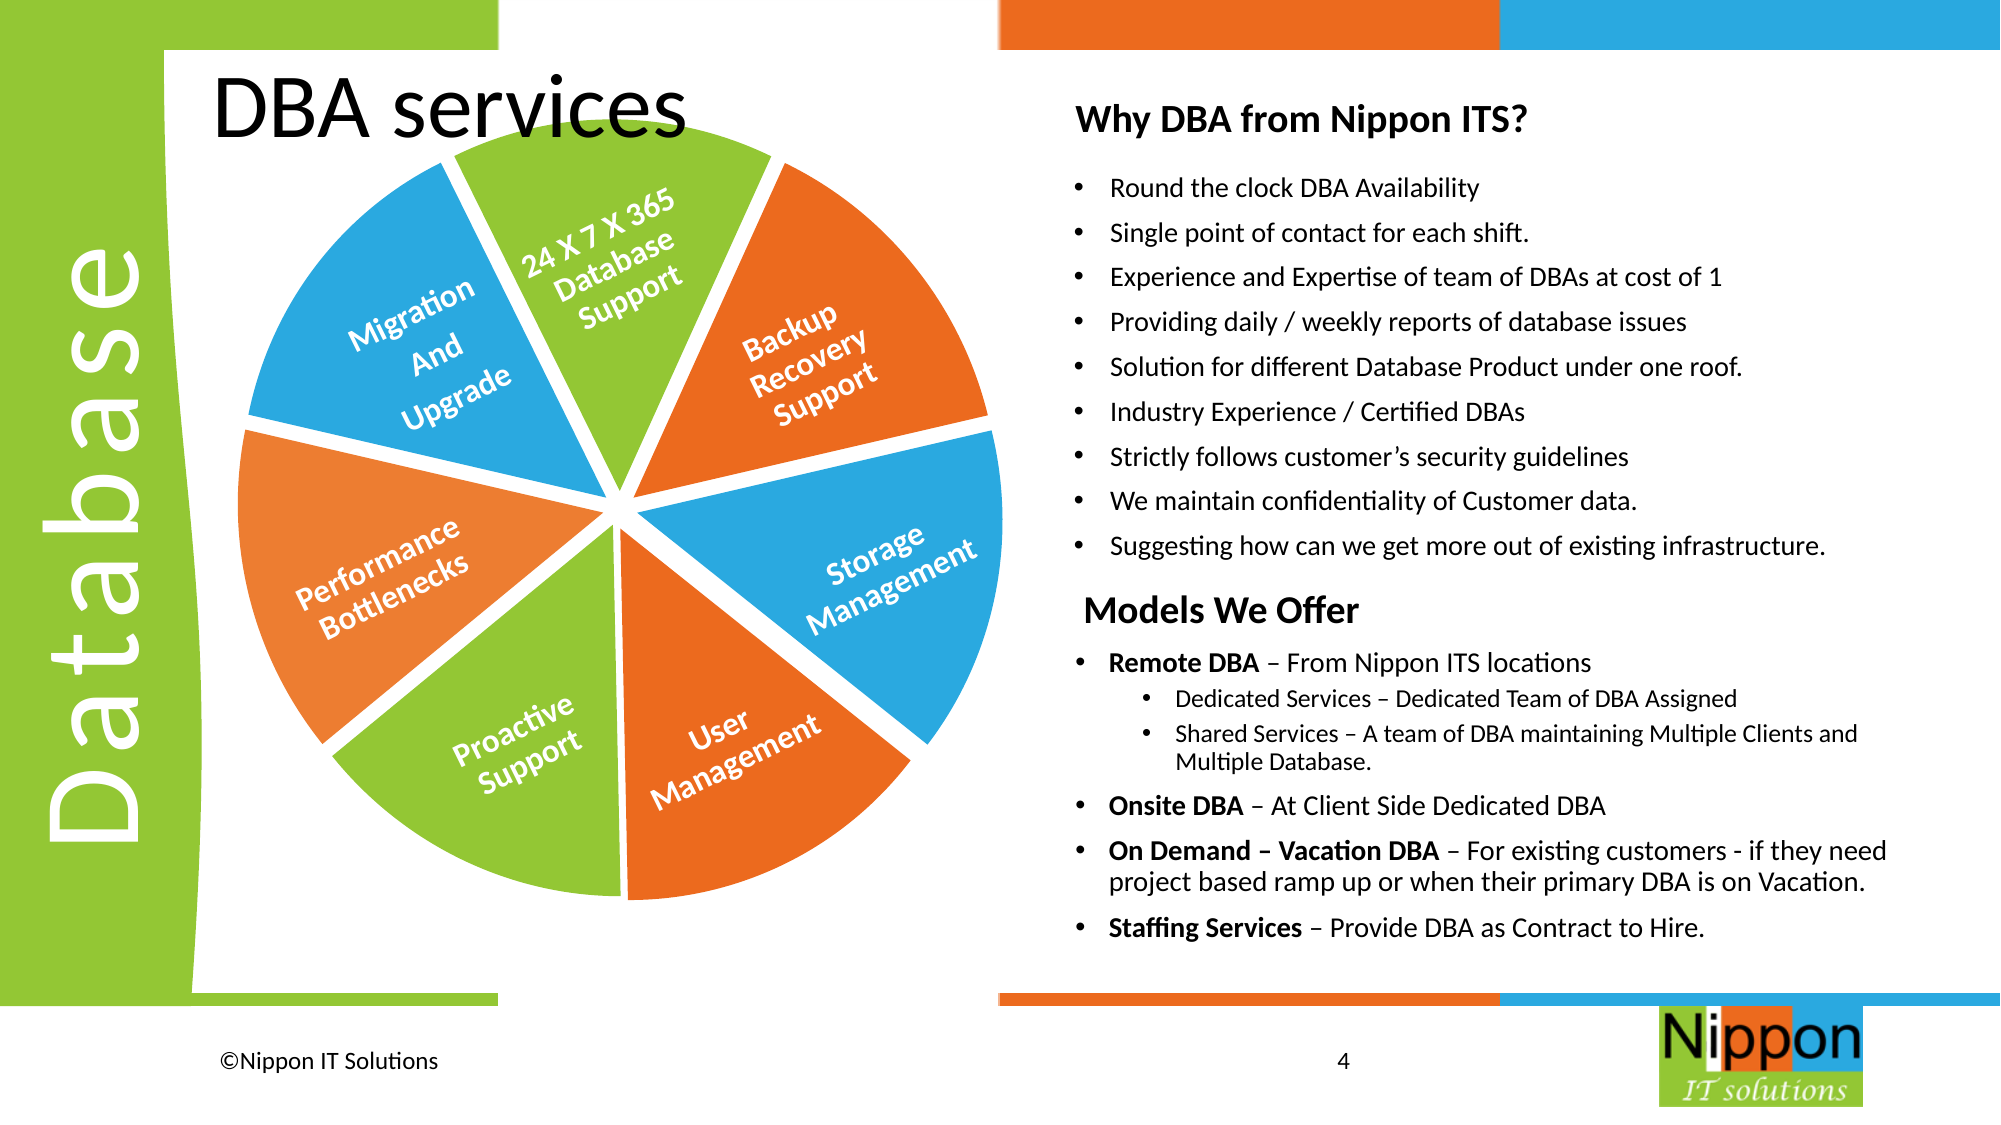

DBA services
Why DBA from Nippon ITS?
Migration
And
Upgrade

24 X 7 X 365 Database Support
Performance Bottlenecks
Backup  Recovery Support
Proactive Support

Storage Management
User Management
Round the clock DBA Availability
Single point of contact for each shift.
Experience and Expertise of team of DBAs at cost of 1
Providing daily / weekly reports of database issues
Solution for different Database Product under one roof.
Industry Experience / Certified DBAs
Strictly follows customer’s security guidelines
We maintain confidentiality of Customer data.
Suggesting how can we get more out of existing infrastructure.
Database
Models We Offer
Remote DBA – From Nippon ITS locations
Dedicated Services – Dedicated Team of DBA Assigned
Shared Services – A team of DBA maintaining Multiple Clients and Multiple Database.
Onsite DBA – At Client Side Dedicated DBA
On Demand – Vacation DBA – For existing customers - if they need project based ramp up or when their primary DBA is on Vacation.
Staffing Services – Provide DBA as Contract to Hire.
©Nippon IT Solutions
4